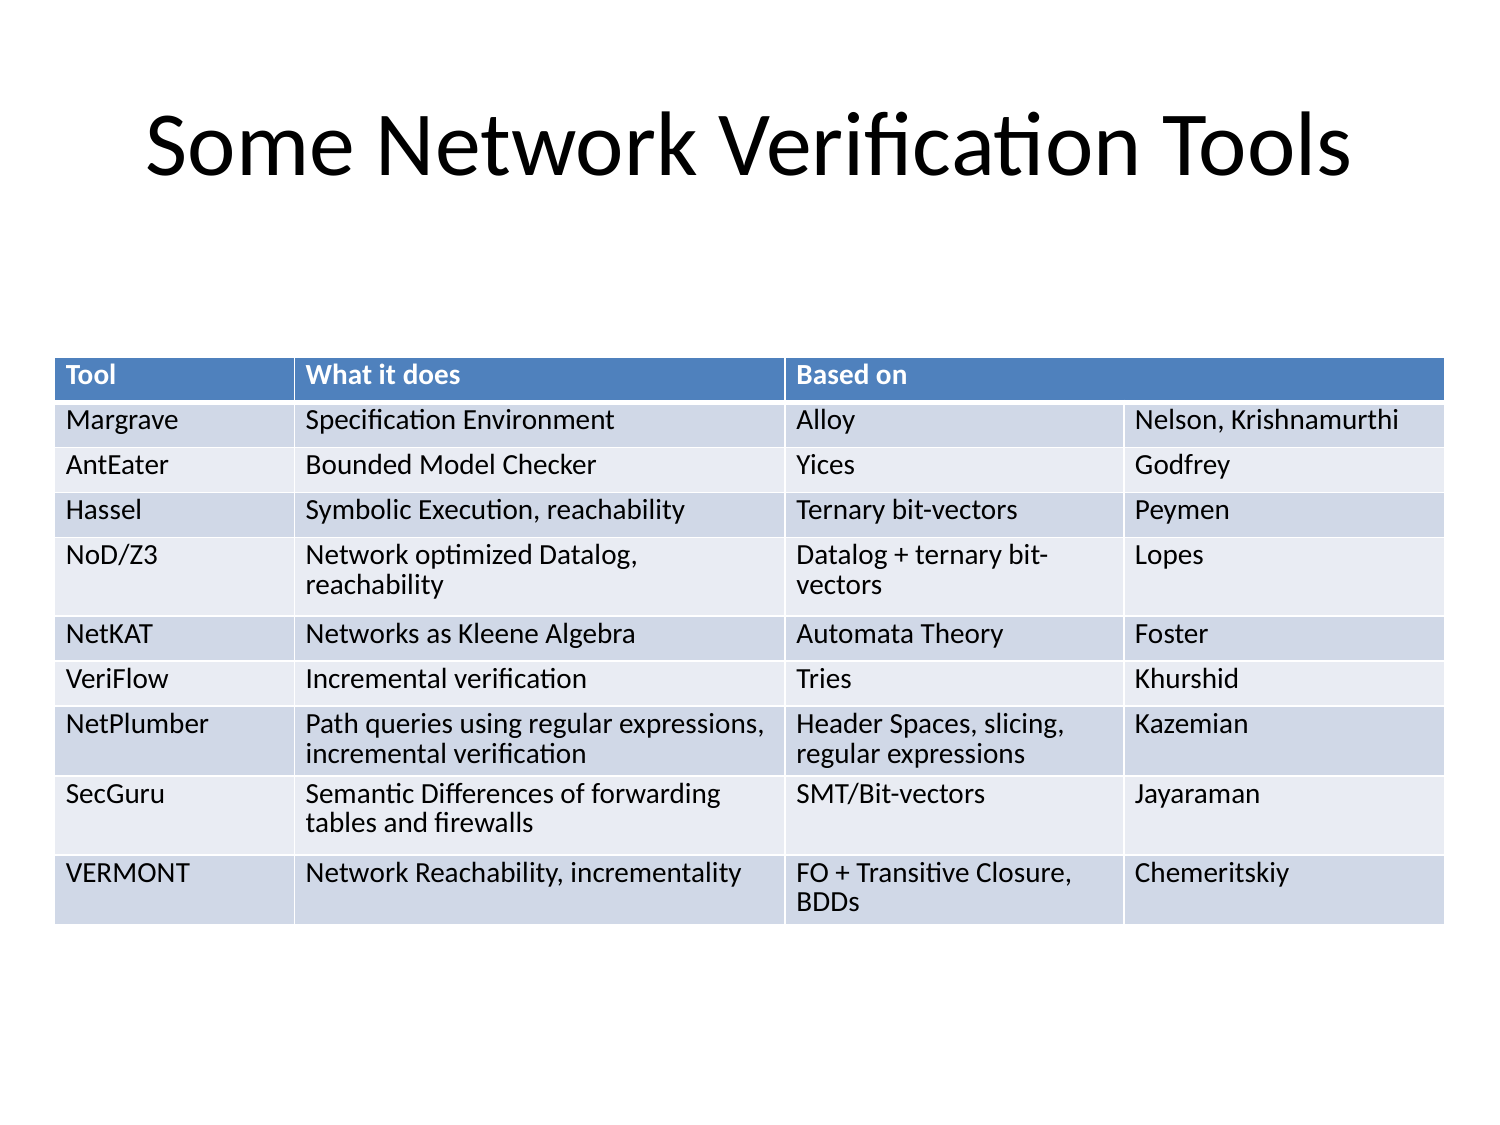

# Some Network Verification Tools
| Tool | What it does | Based on |  |
| --- | --- | --- | --- |
| Margrave | Specification Environment | Alloy | Nelson, Krishnamurthi |
| AntEater | Bounded Model Checker | Yices | Godfrey |
| Hassel | Symbolic Execution, reachability | Ternary bit-vectors | Peymen |
| NoD/Z3 | Network optimized Datalog, reachability | Datalog + ternary bit-vectors | Lopes |
| NetKAT | Networks as Kleene Algebra | Automata Theory | Foster |
| VeriFlow | Incremental verification | Tries | Khurshid |
| NetPlumber | Path queries using regular expressions, incremental verification | Header Spaces, slicing, regular expressions | Kazemian |
| SecGuru | Semantic Differences of forwarding tables and firewalls | SMT/Bit-vectors | Jayaraman |
| VERMONT | Network Reachability, incrementality | FO + Transitive Closure, BDDs | Chemeritskiy |